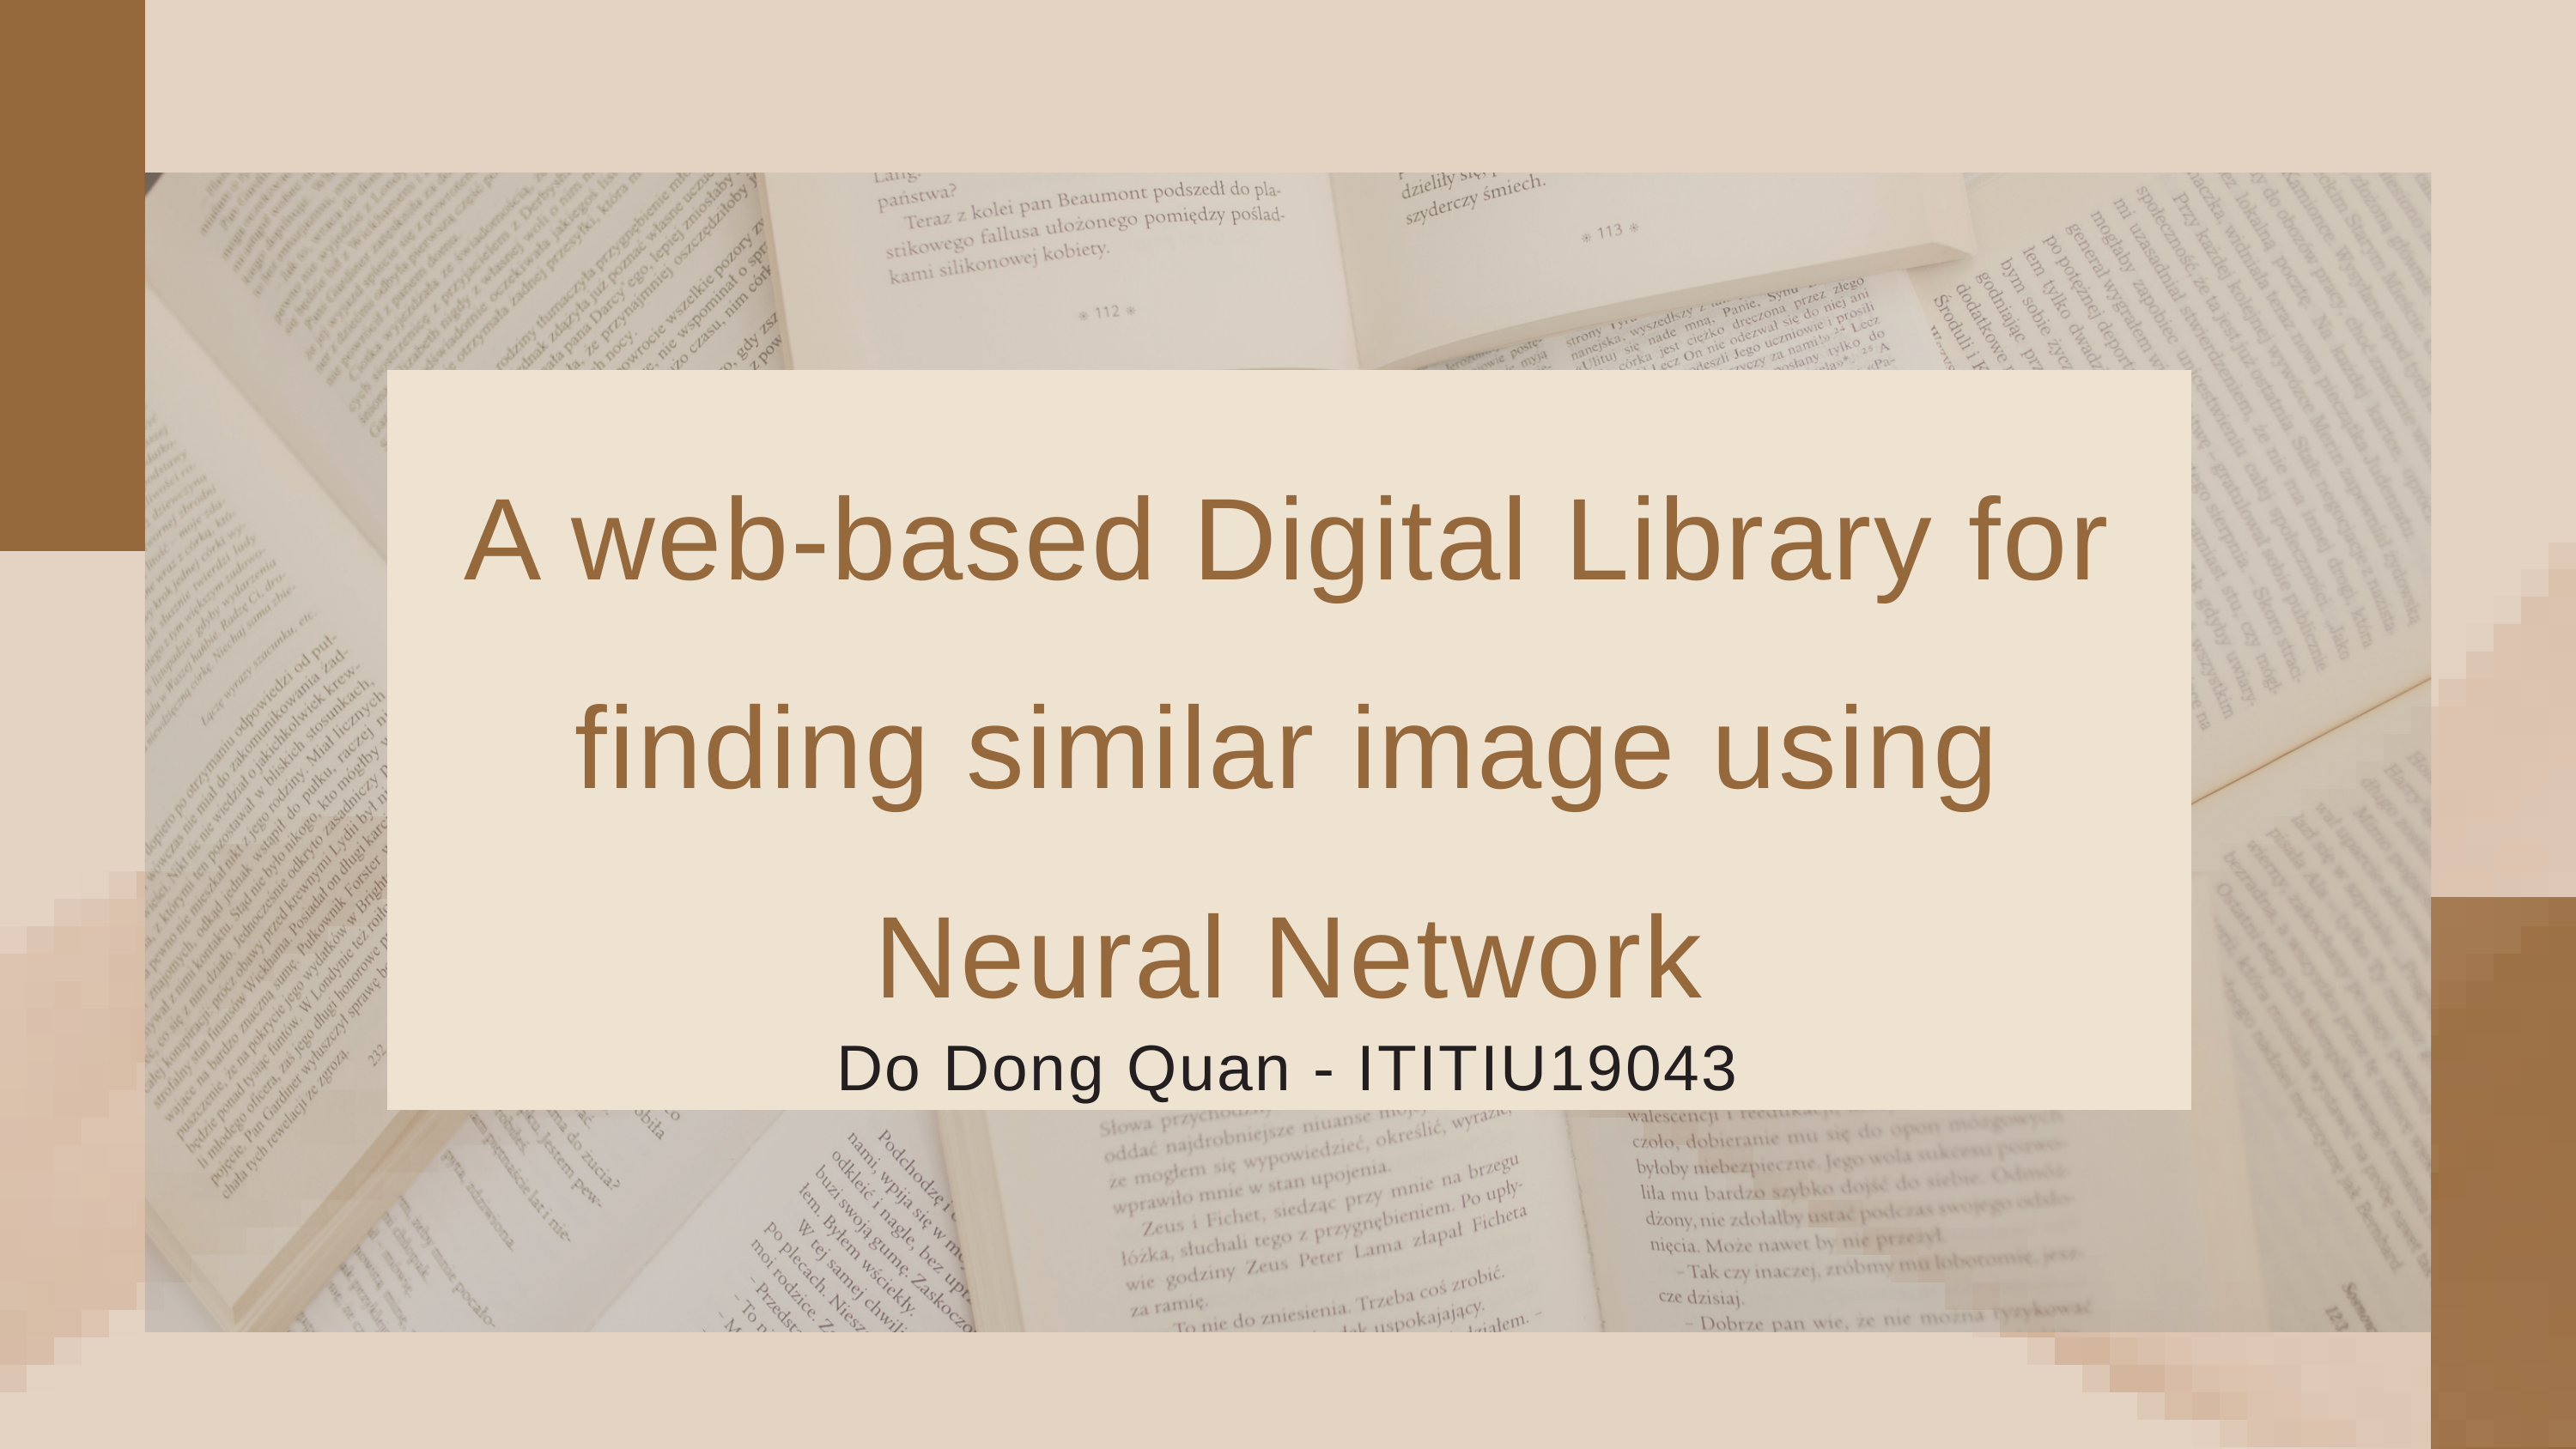

A web-based Digital Library for finding similar image using Neural Network

Do Dong Quan - ITITIU19043